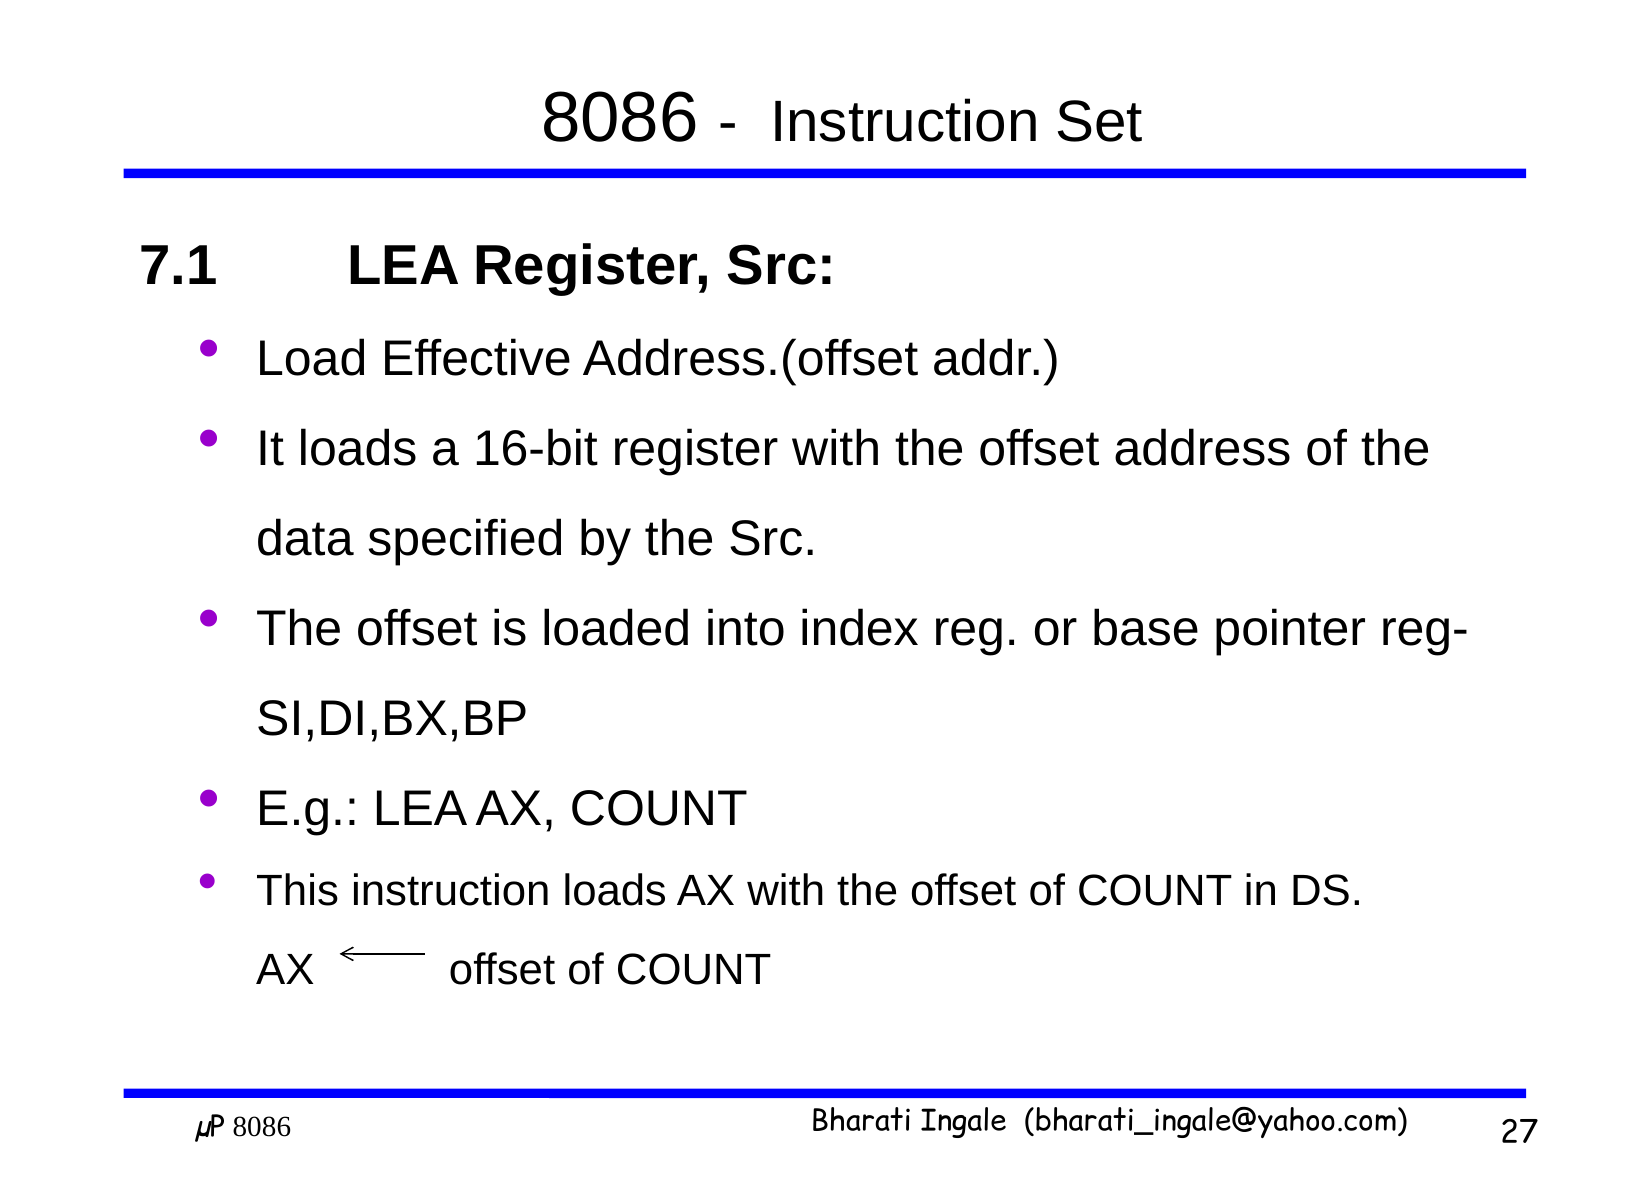

# 8086 -  Instruction Set
7.1	LEA Register, Src:
Load Effective Address.(offset addr.)
It loads a 16-bit register with the offset address of the data specified by the Src.
The offset is loaded into index reg. or base pointer reg- SI,DI,BX,BP
E.g.: LEA AX, COUNT
This instruction loads AX with the offset of COUNT in DS.
	AX           offset of COUNT
27